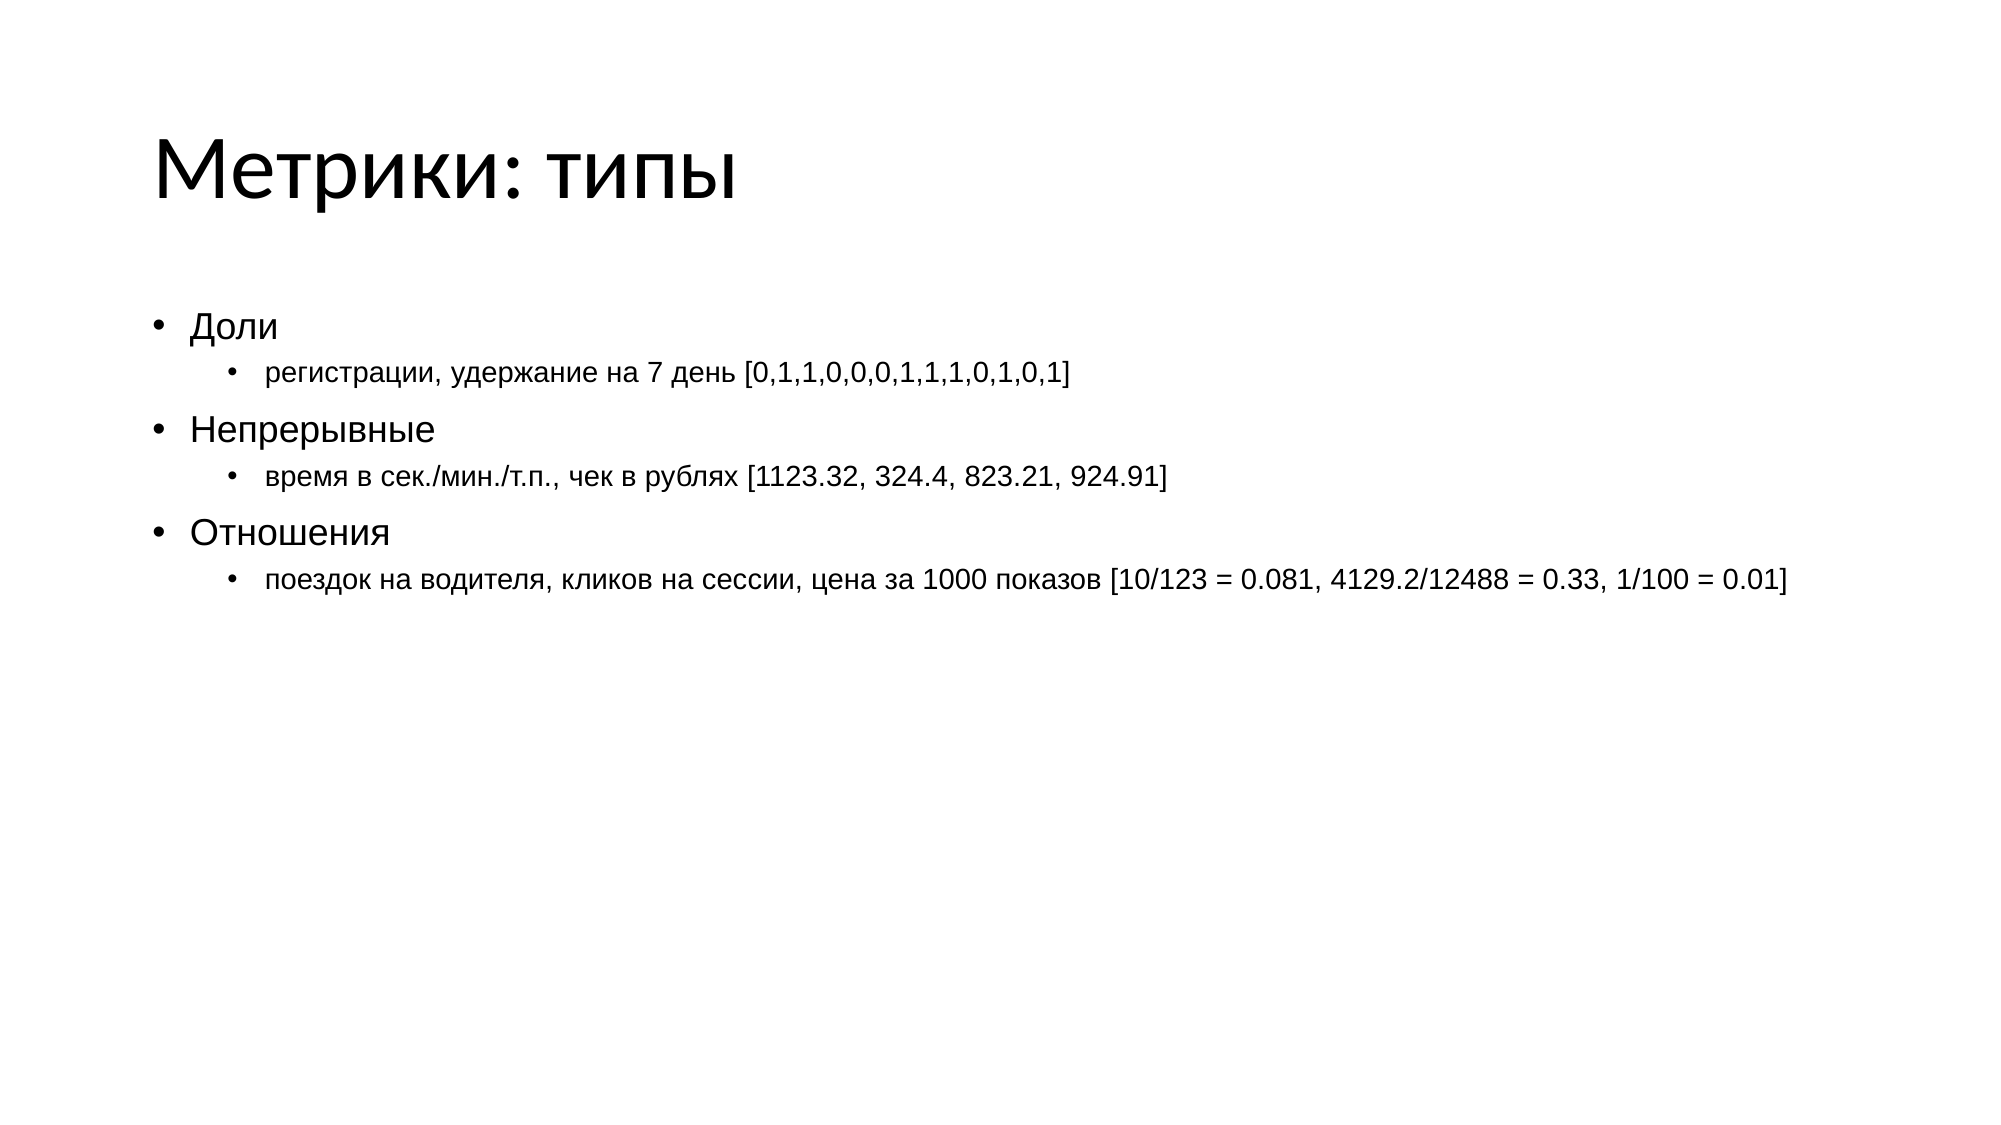

# Метрики: типы
Доли
регистрации, удержание на 7 день [0,1,1,0,0,0,1,1,1,0,1,0,1]
Непрерывные
время в сек./мин./т.п., чек в рублях [1123.32, 324.4, 823.21, 924.91]
Отношения
поездок на водителя, кликов на сессии, цена за 1000 показов [10/123 = 0.081, 4129.2/12488 = 0.33, 1/100 = 0.01]